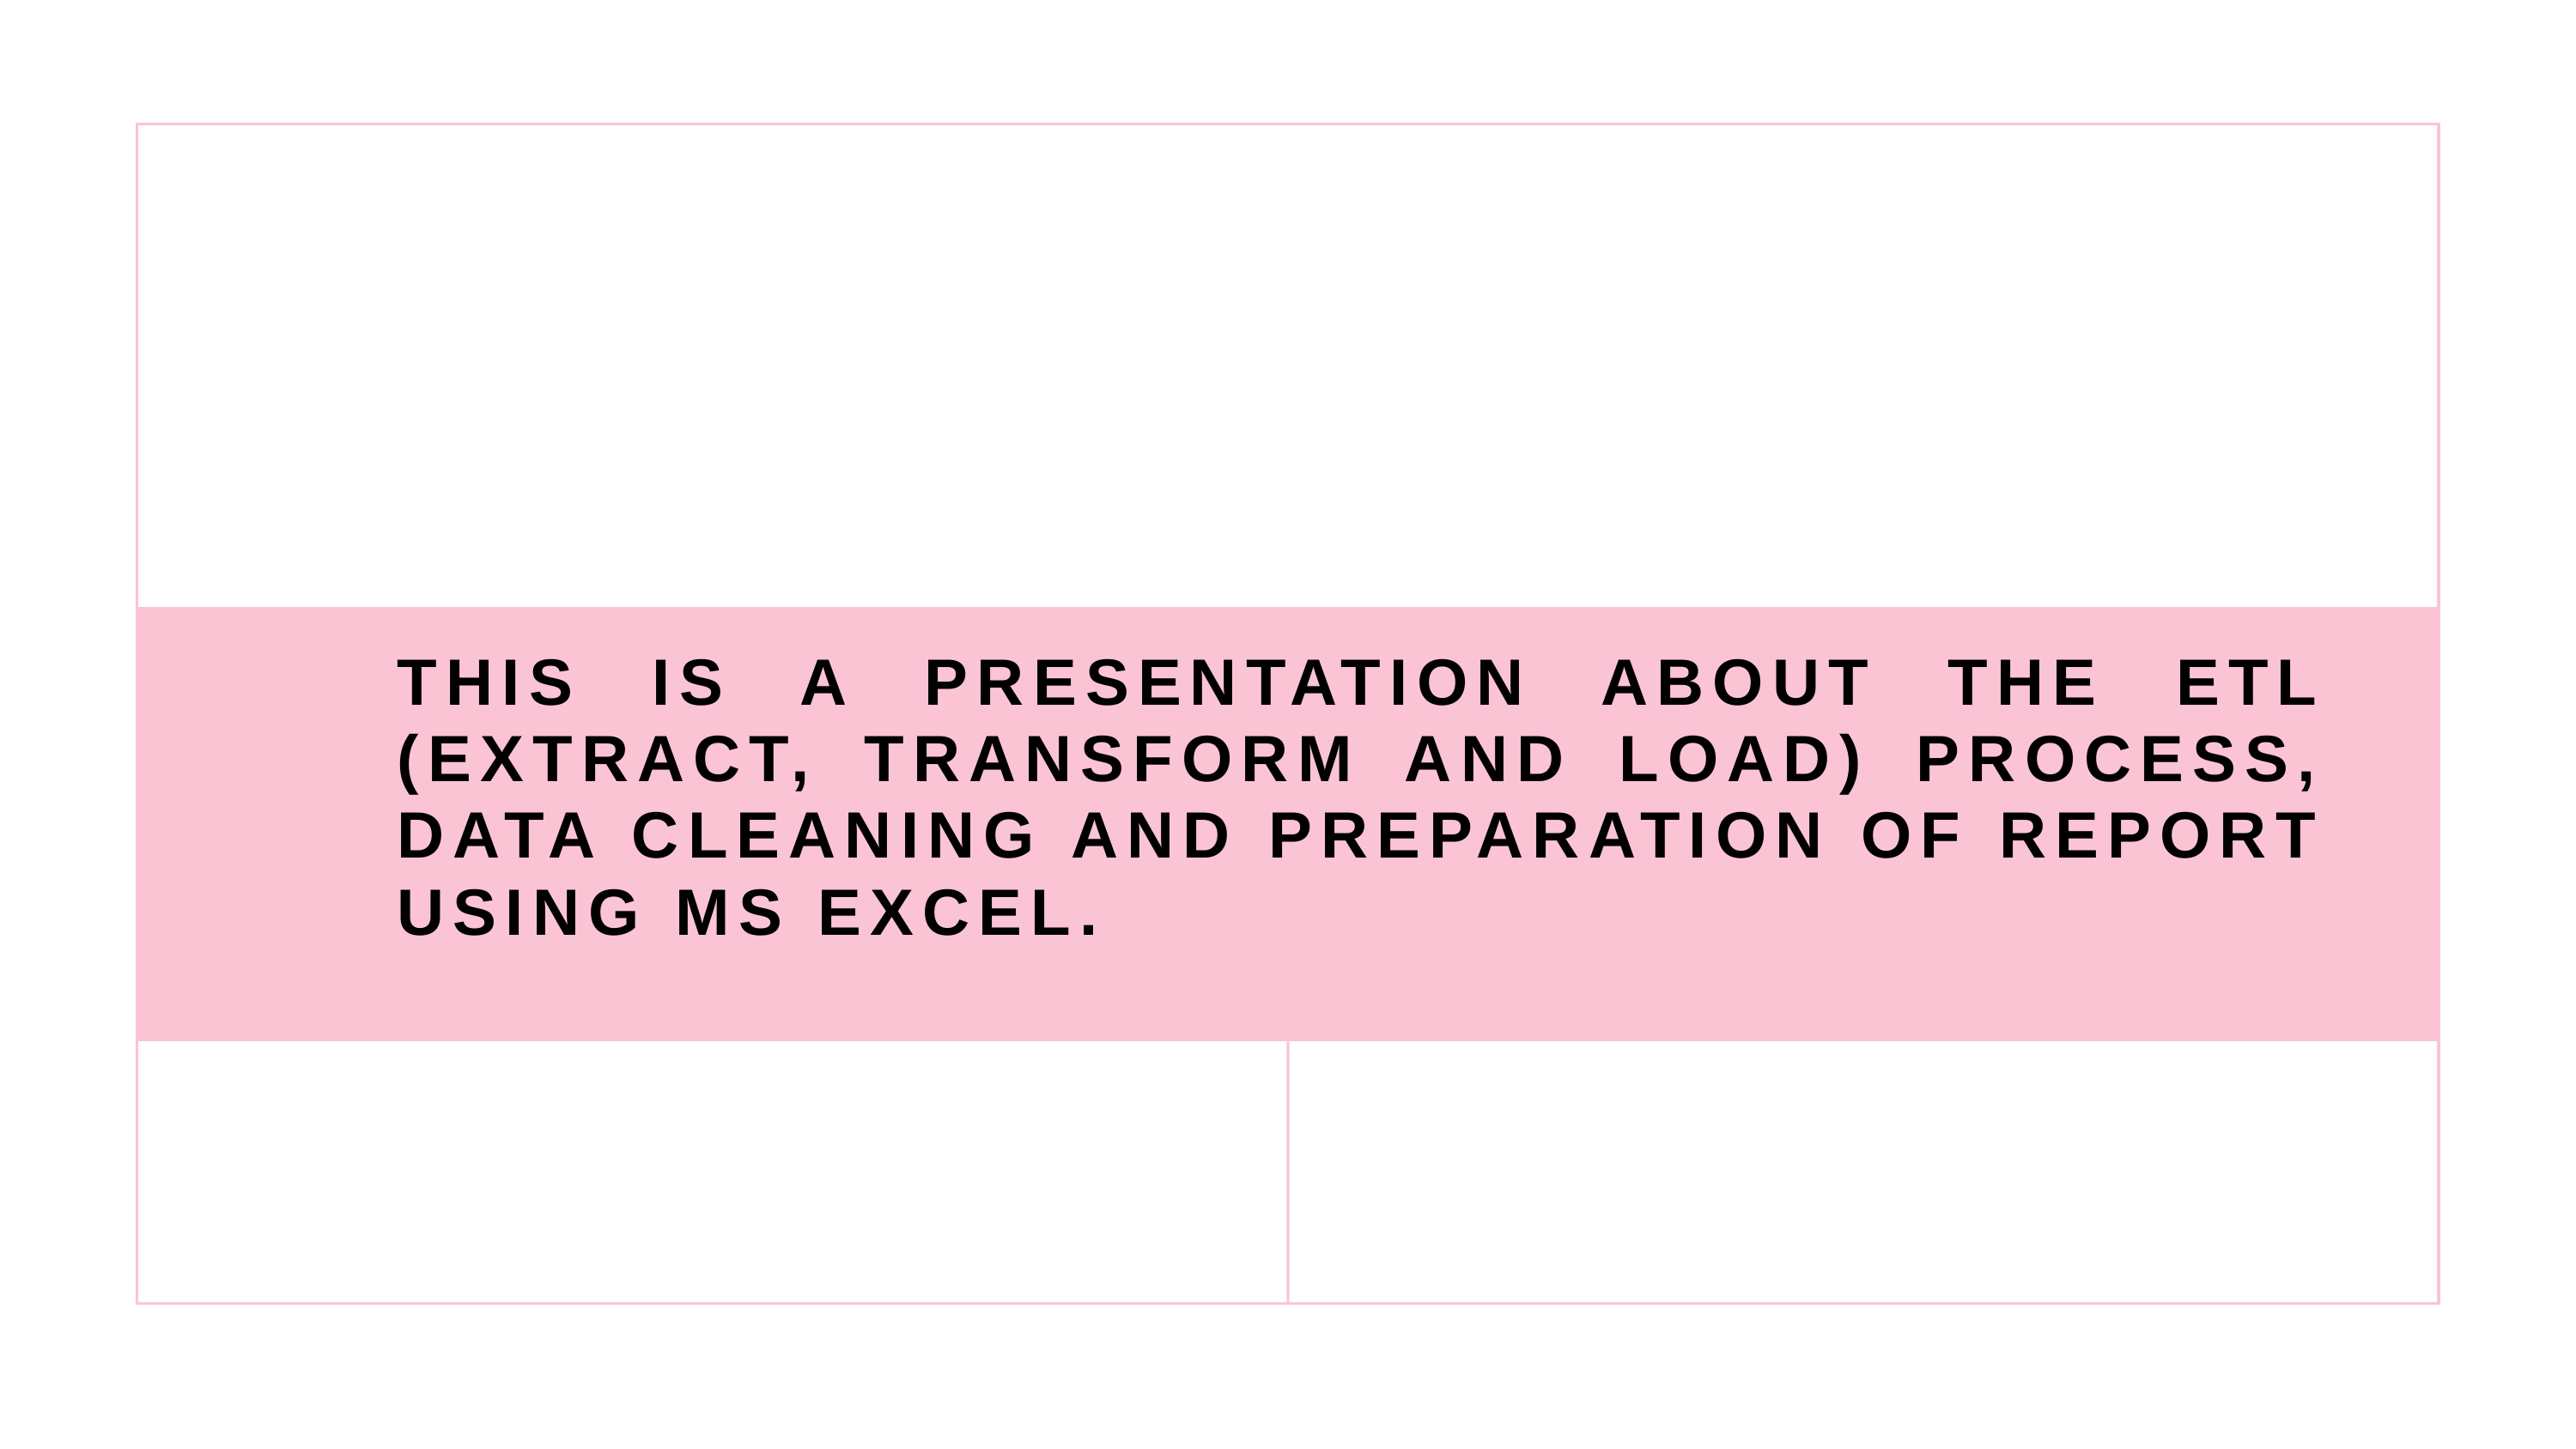

THIS IS A PRESENTATION ABOUT THE ETL (EXTRACT, TRANSFORM AND LOAD) PROCESS, DATA CLEANING AND PREPARATION OF REPORT USING MS EXCEL.